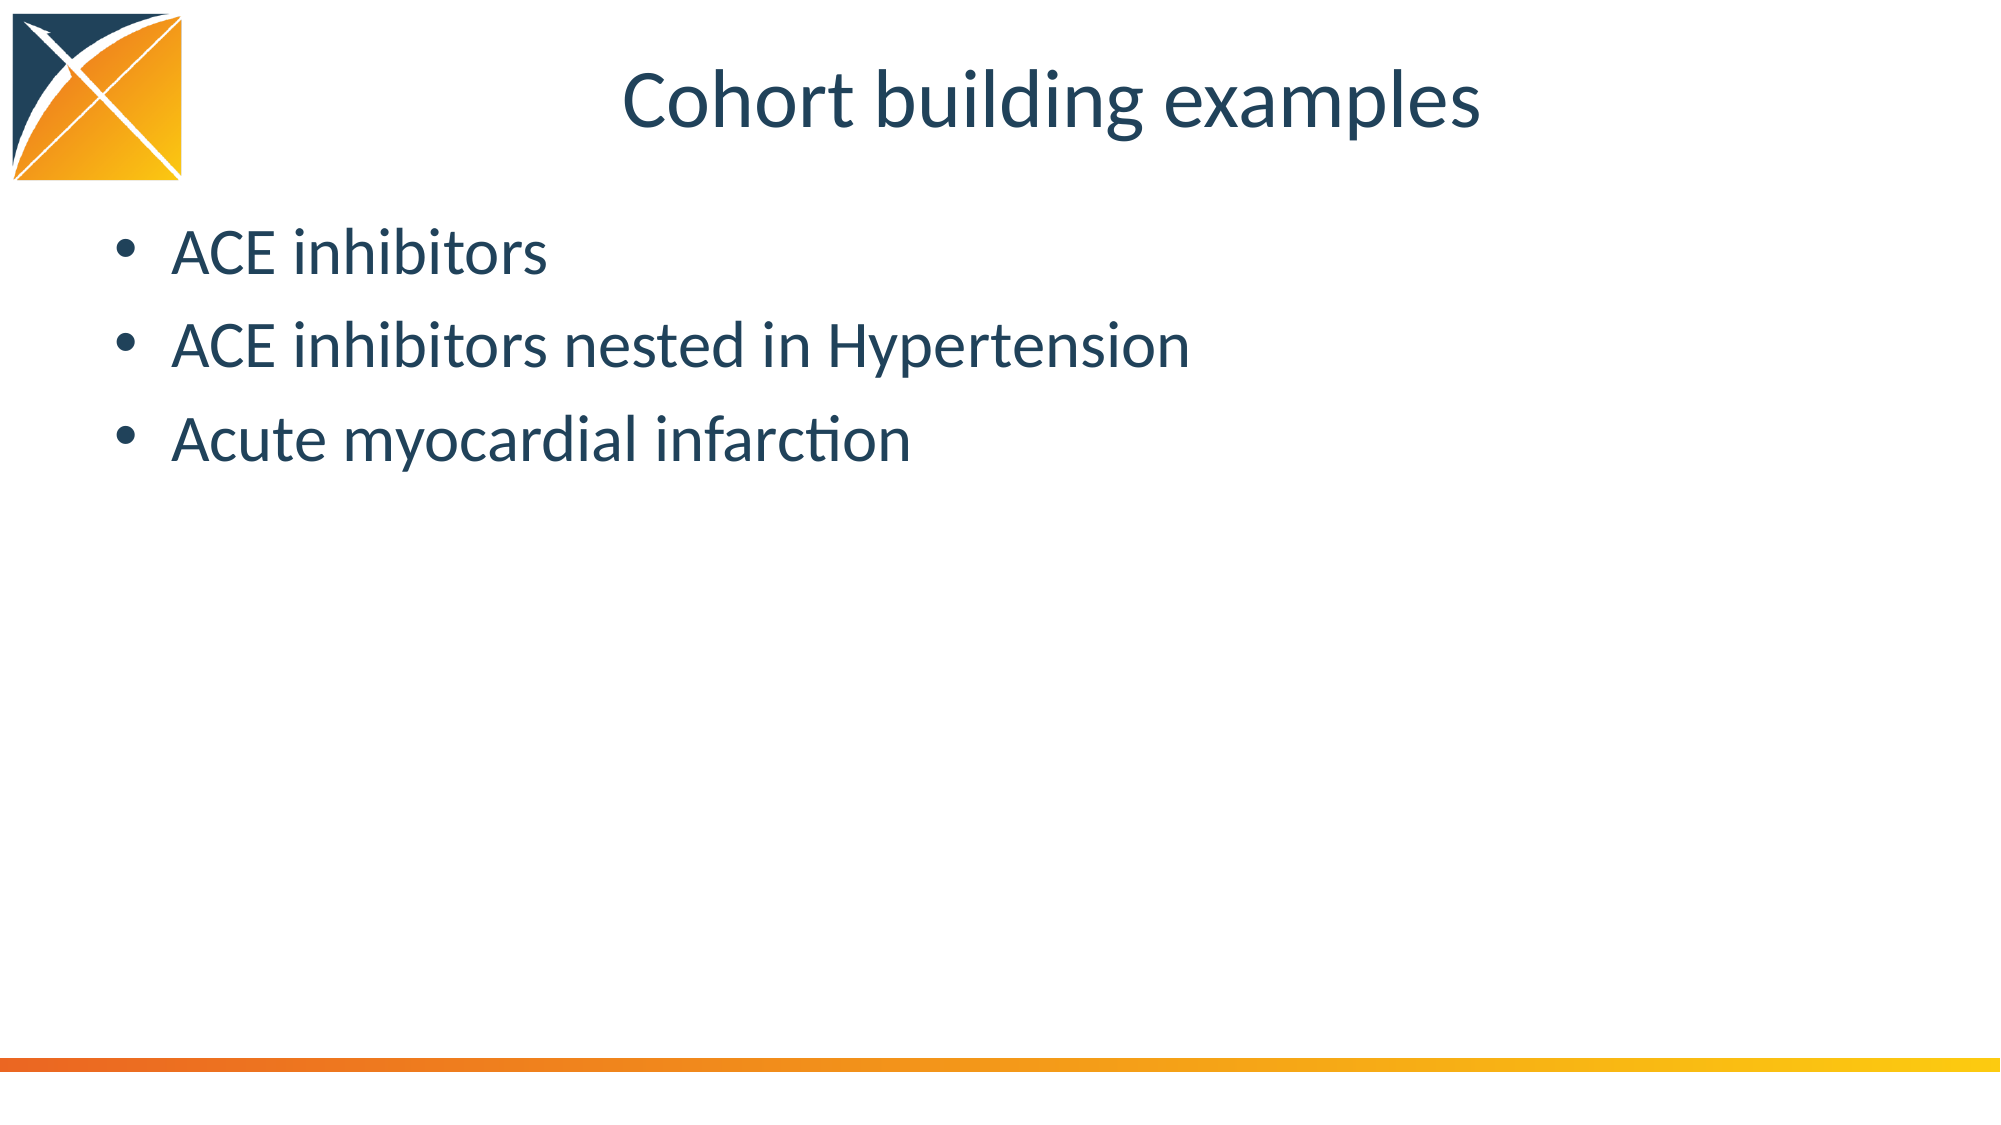

# Cohort building examples
ACE inhibitors
ACE inhibitors nested in Hypertension
Acute myocardial infarction